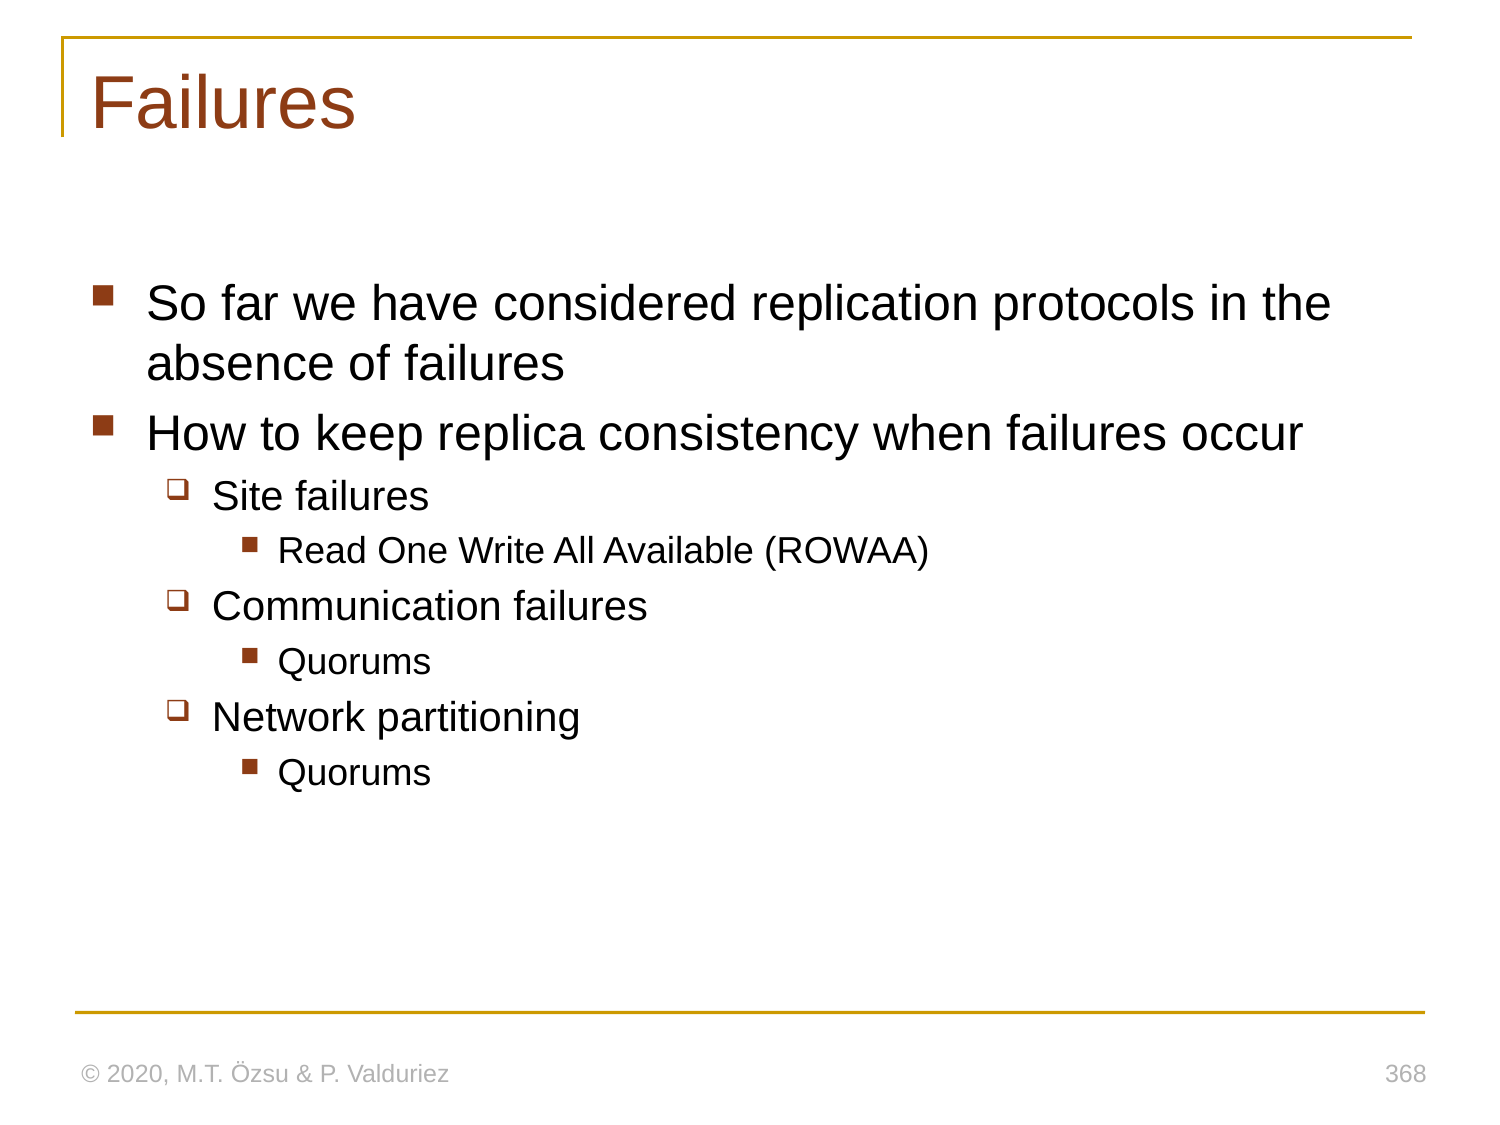

# Failures
So far we have considered replication protocols in the absence of failures
How to keep replica consistency when failures occur
Site failures
Read One Write All Available (ROWAA)
Communication failures
Quorums
Network partitioning
Quorums
© 2020, M.T. Özsu & P. Valduriez
368